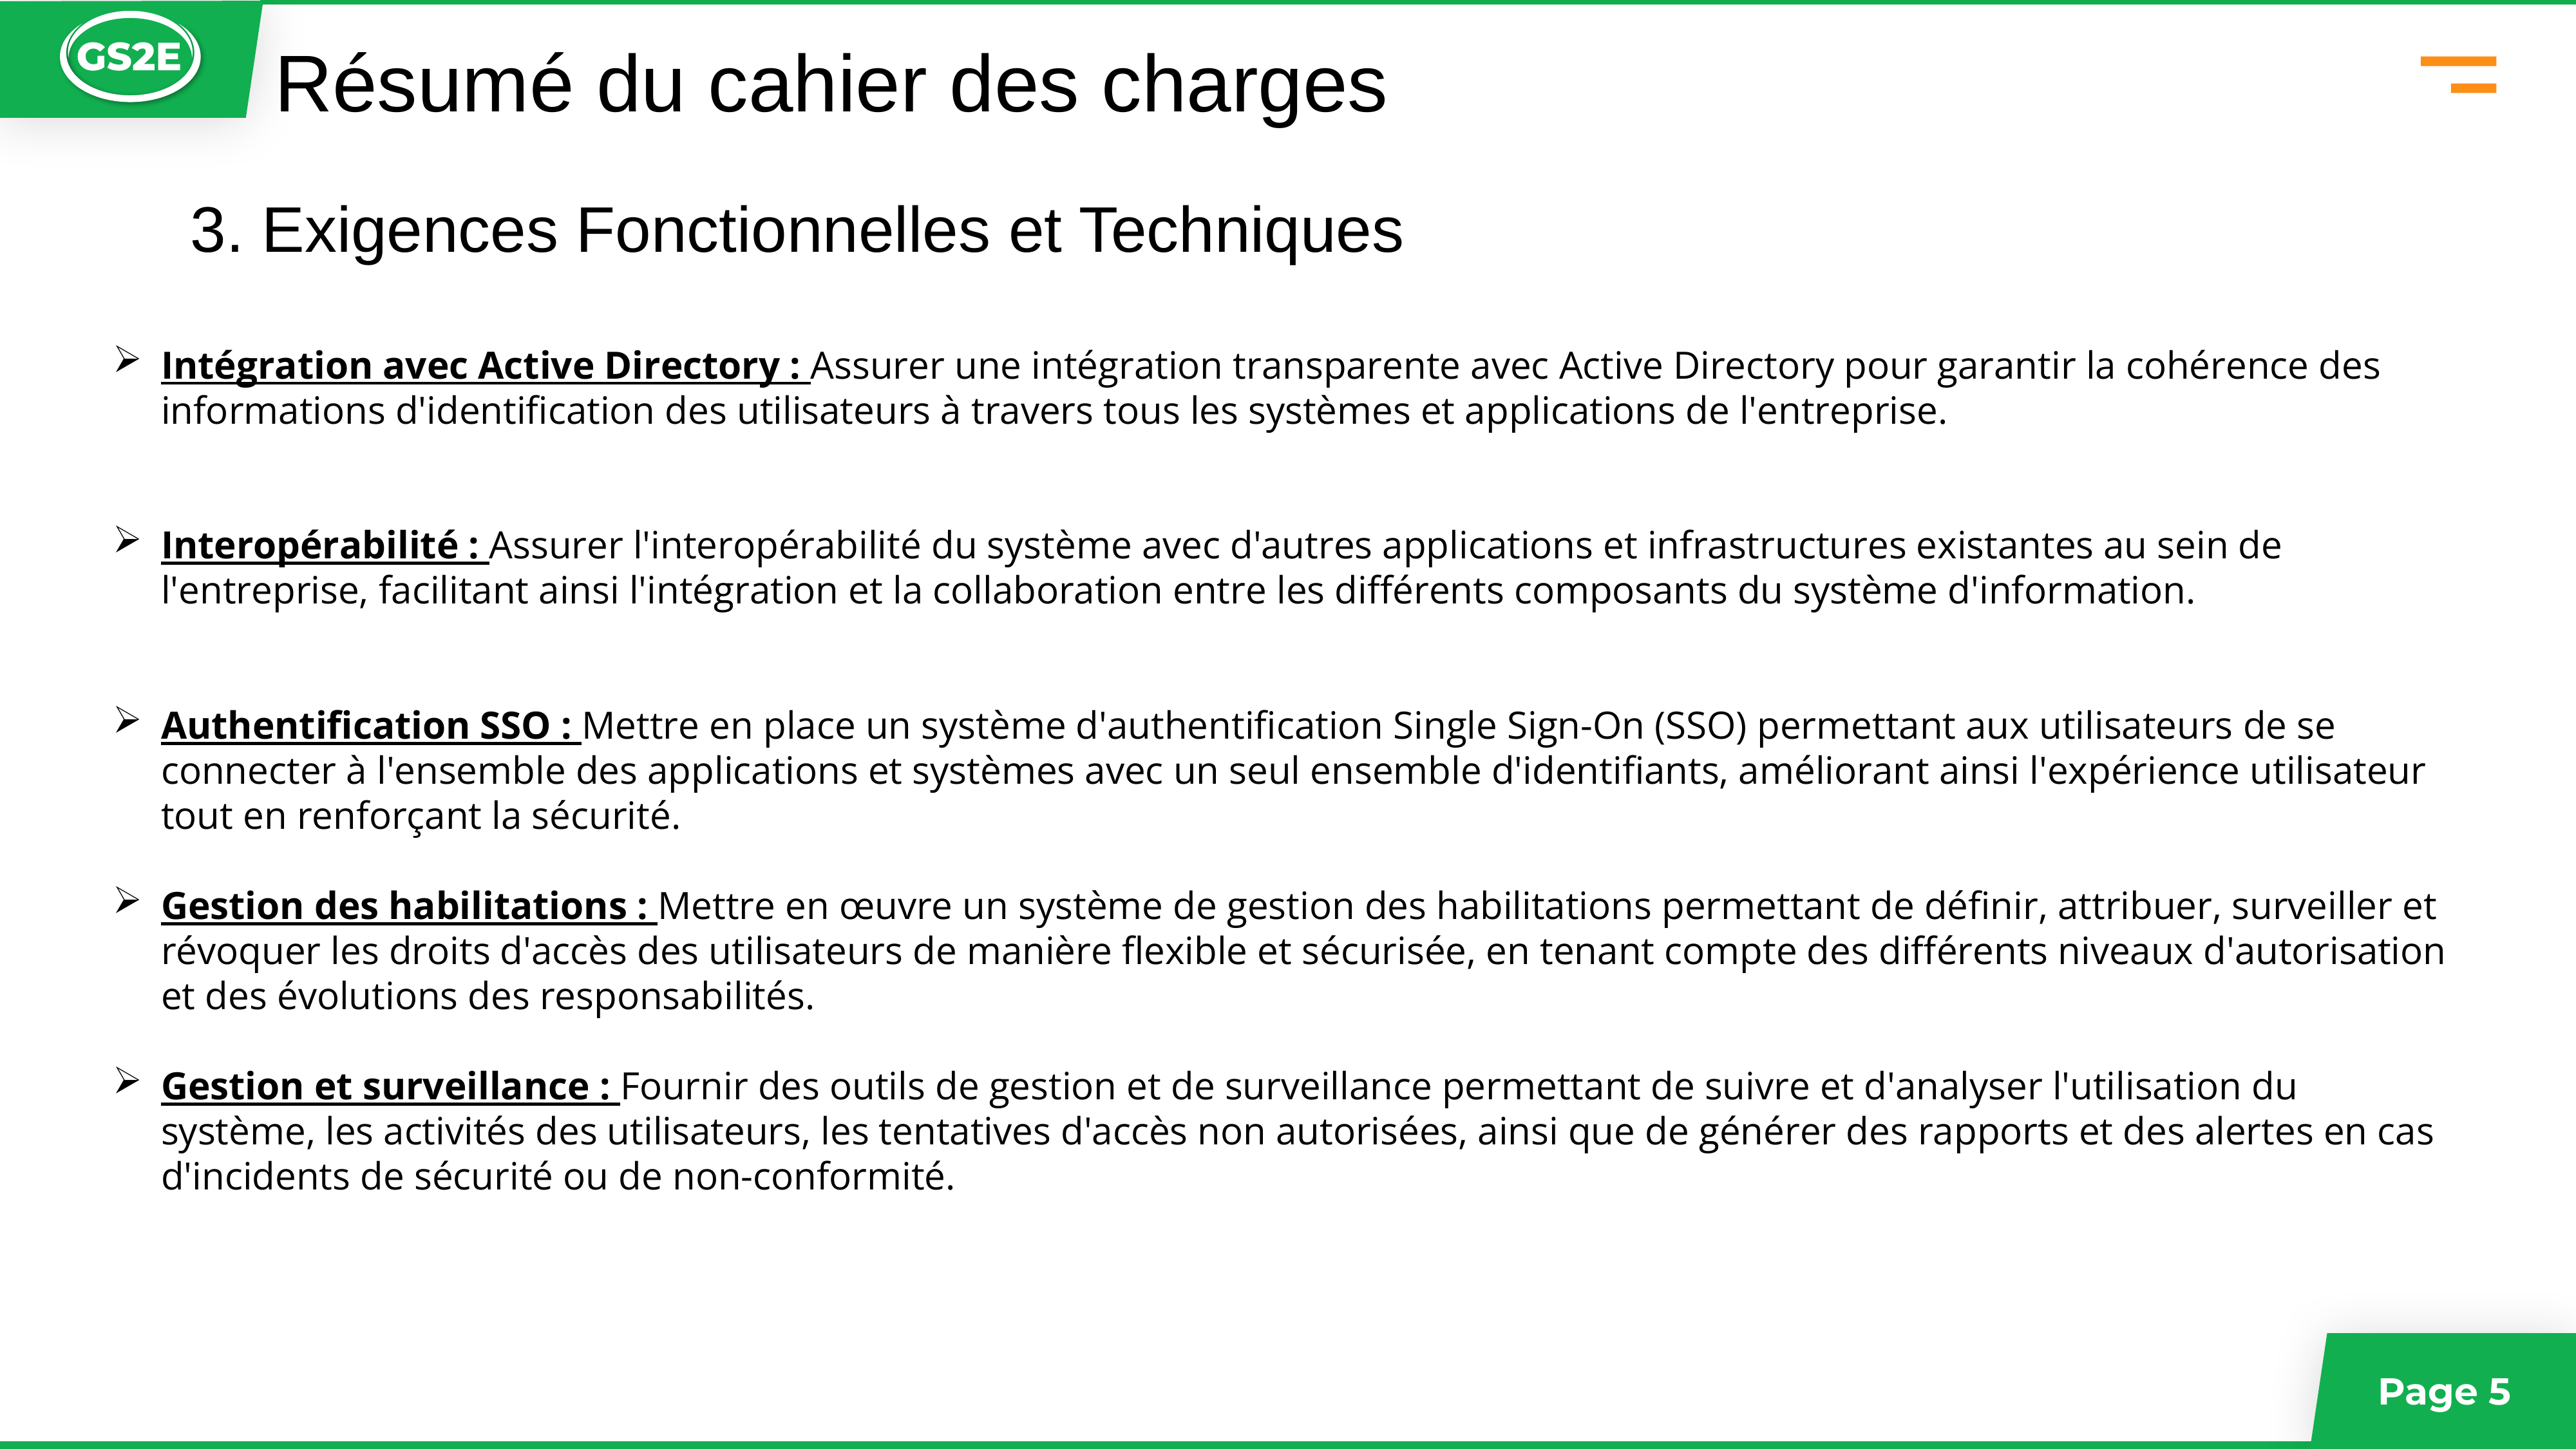

Résumé du cahier des charges
3. Exigences Fonctionnelles et Techniques

Intégration avec Active Directory : Assurer une intégration transparente avec Active Directory pour garantir la cohérence des informations d'identification des utilisateurs à travers tous les systèmes et applications de l'entreprise.

Interopérabilité : Assurer l'interopérabilité du système avec d'autres applications et infrastructures existantes au sein de l'entreprise, facilitant ainsi l'intégration et la collaboration entre les différents composants du système d'information.

Authentification SSO : Mettre en place un système d'authentification Single Sign-On (SSO) permettant aux utilisateurs de se connecter à l'ensemble des applications et systèmes avec un seul ensemble d'identifiants, améliorant ainsi l'expérience utilisateur tout en renforçant la sécurité.

Gestion des habilitations : Mettre en œuvre un système de gestion des habilitations permettant de définir, attribuer, surveiller et révoquer les droits d'accès des utilisateurs de manière flexible et sécurisée, en tenant compte des différents niveaux d'autorisation et des évolutions des responsabilités.

Gestion et surveillance : Fournir des outils de gestion et de surveillance permettant de suivre et d'analyser l'utilisation du système, les activités des utilisateurs, les tentatives d'accès non autorisées, ainsi que de générer des rapports et des alertes en cas d'incidents de sécurité ou de non-conformité.